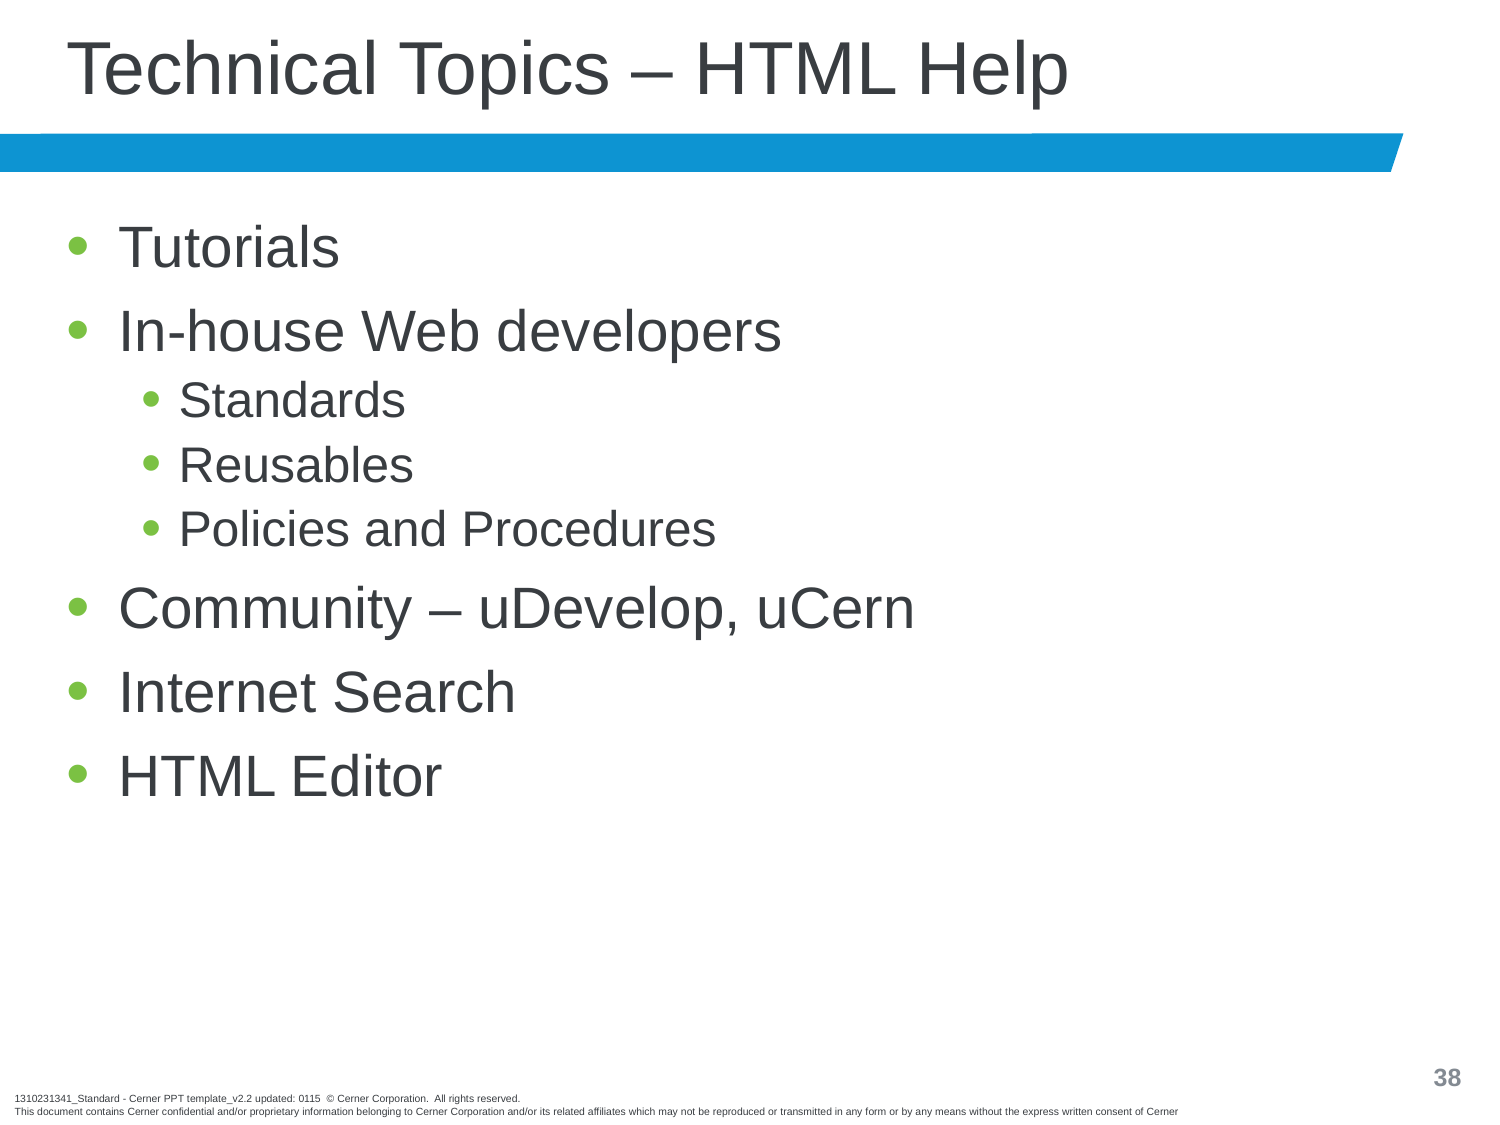

# Technical Topics – HTML Help
Tutorials
In-house Web developers
Standards
Reusables
Policies and Procedures
Community – uDevelop, uCern
Internet Search
HTML Editor